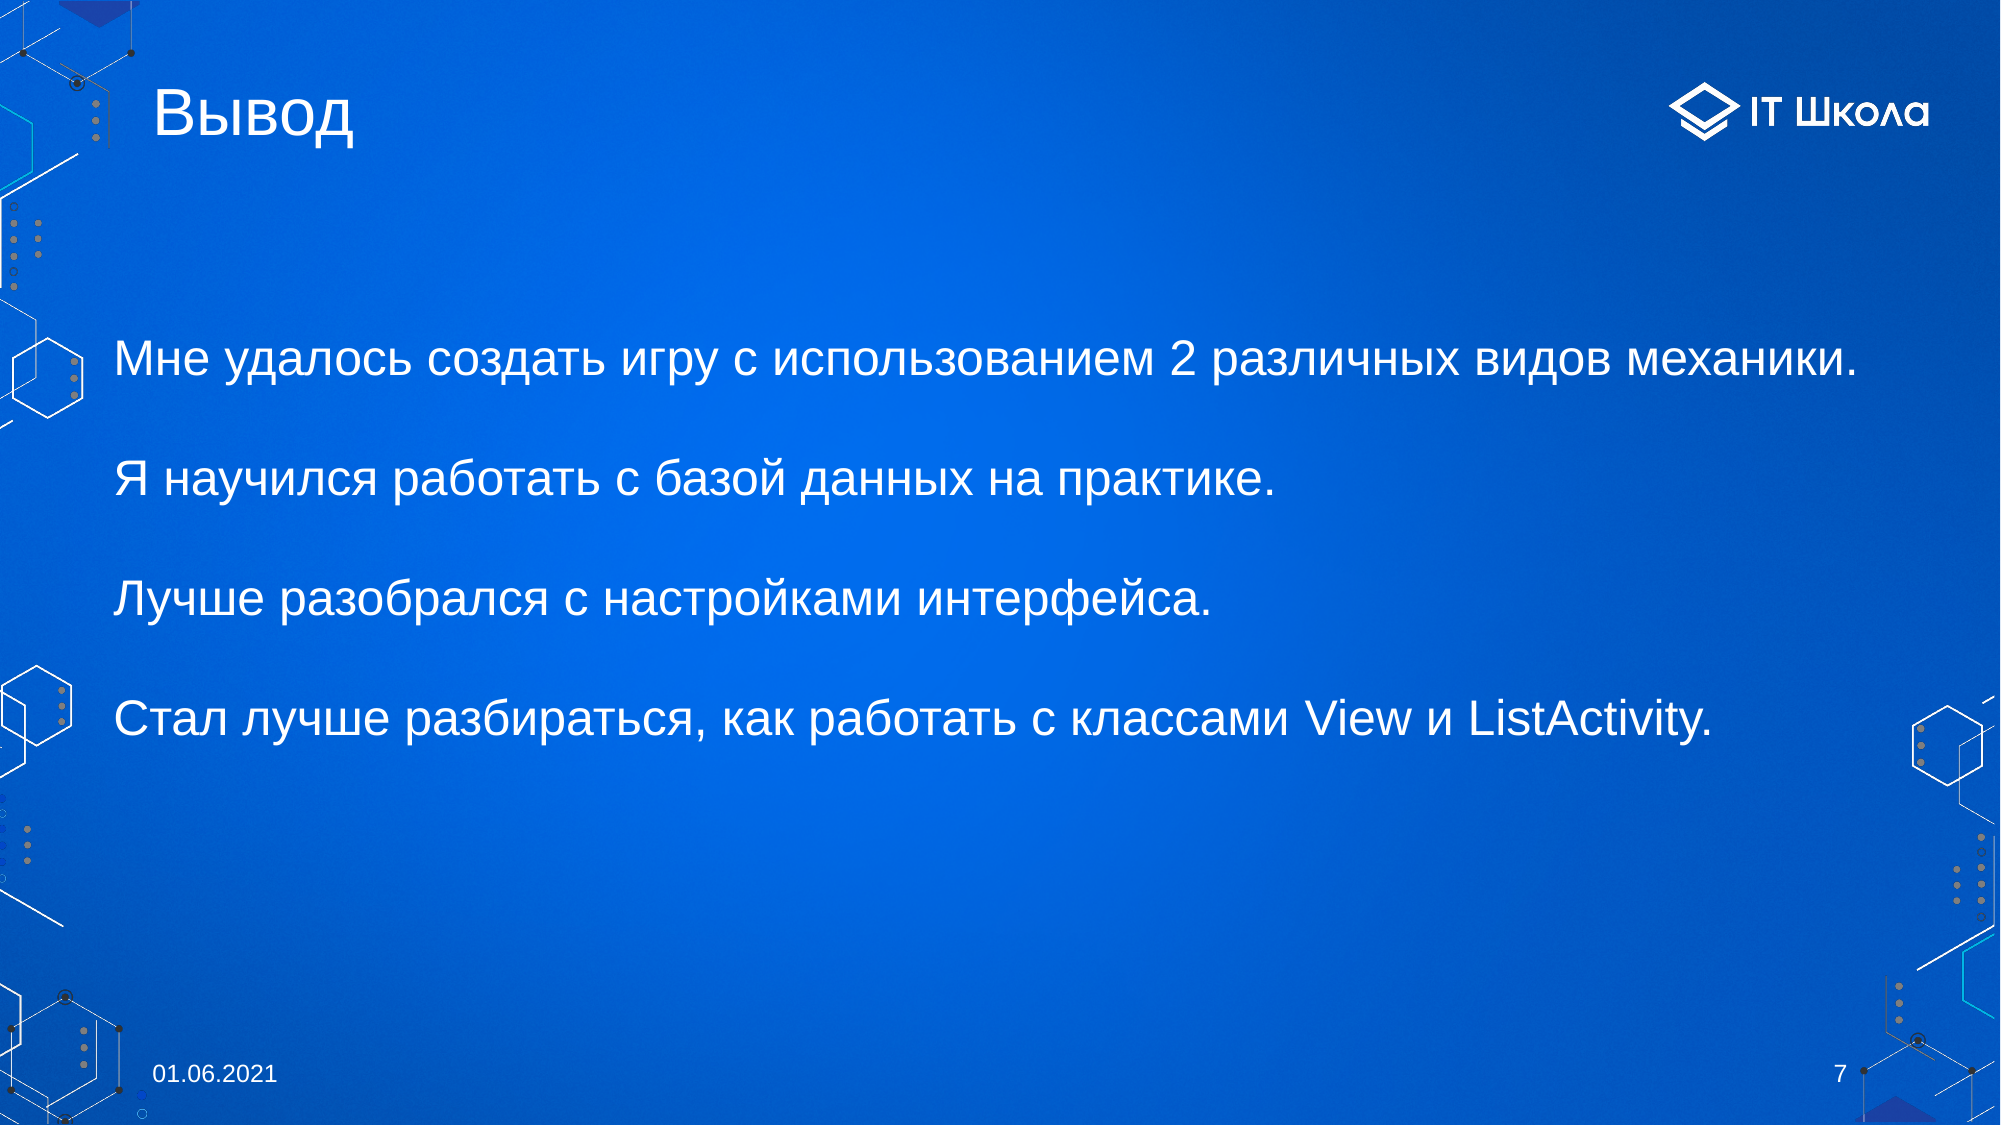

# Вывод
Мне удалось создать игру с использованием 2 различных видов механики.

Я научился работать с базой данных на практике.

Лучше разобрался с настройками интерфейса.

Стал лучше разбираться, как работать с классами View и ListActivity.
01.06.2021
7